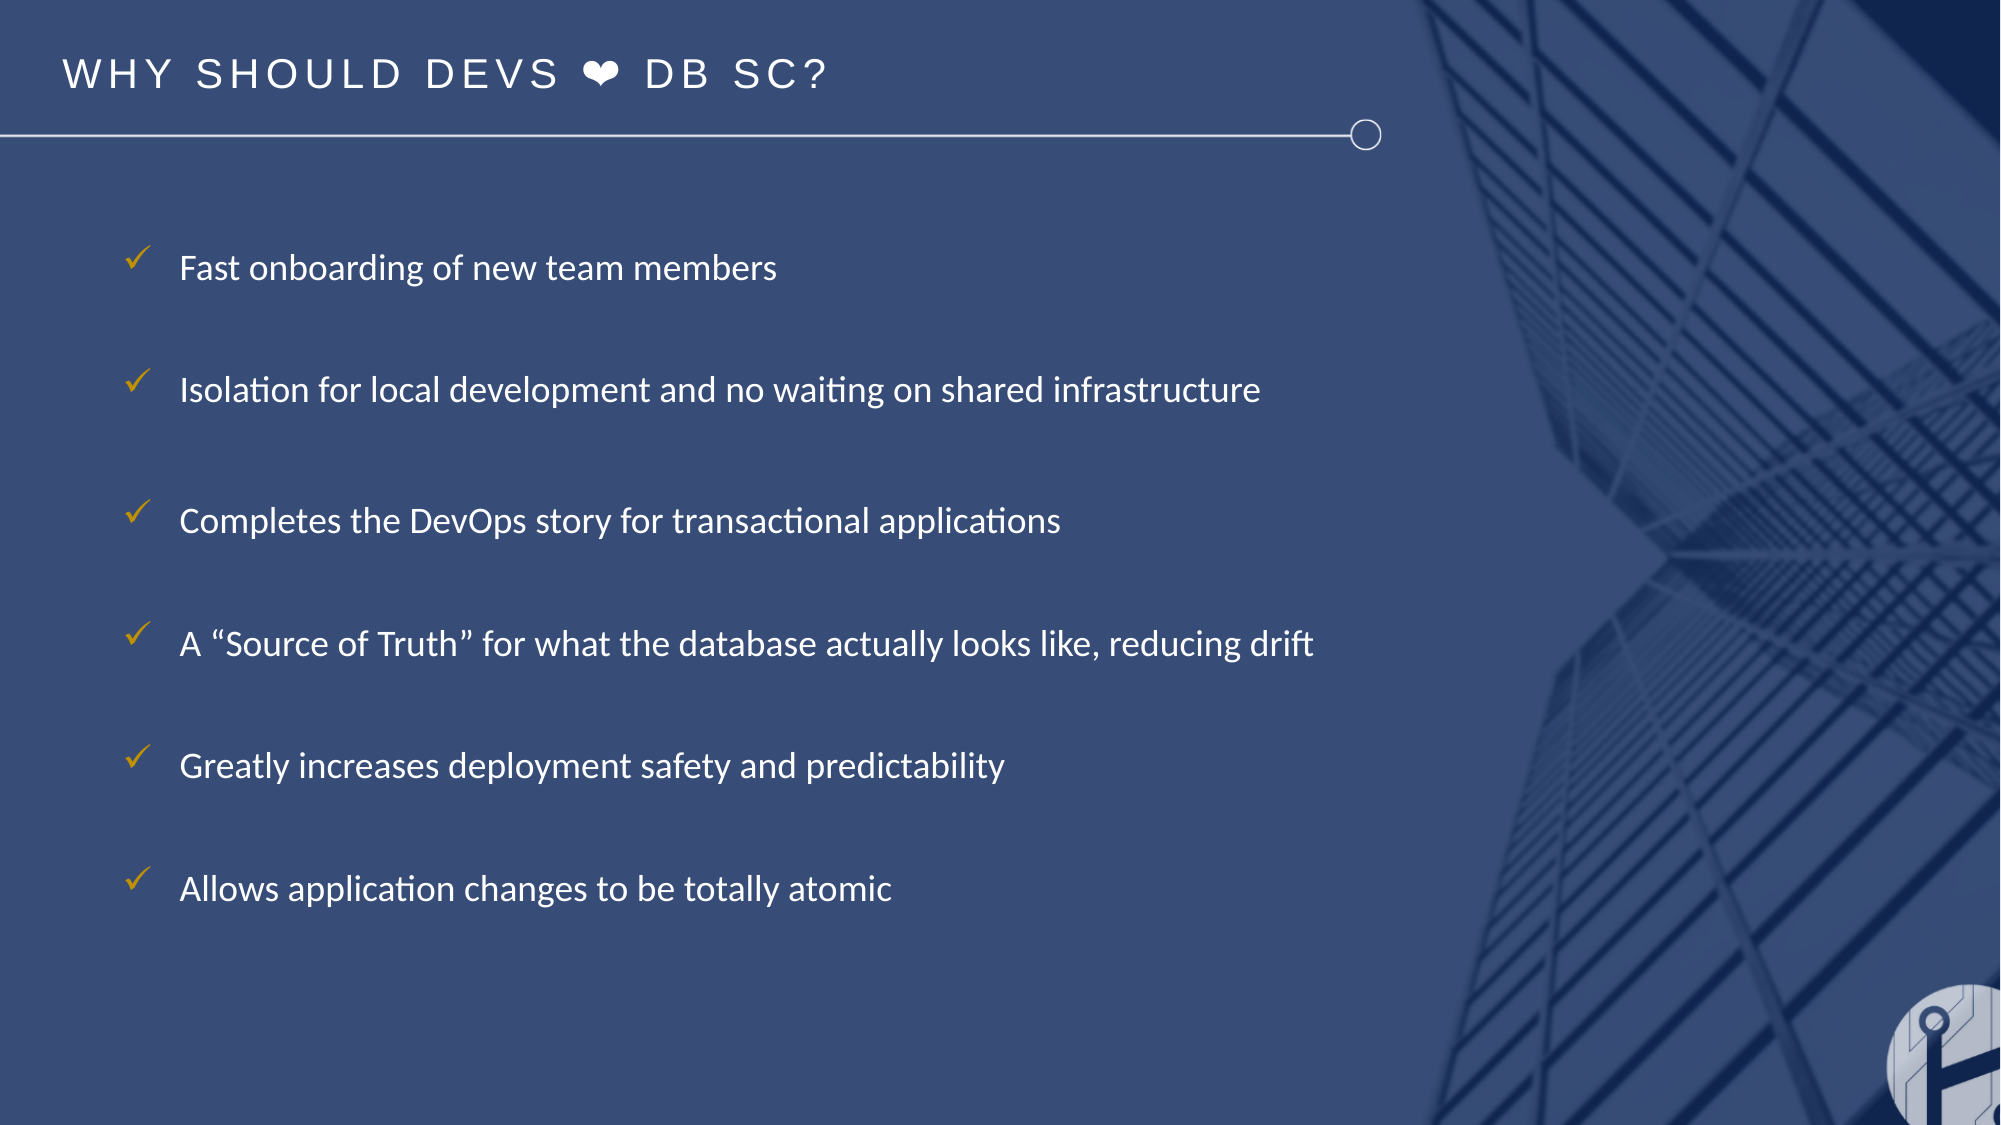

WHY SHOULD DEVS ❤️ DB SC?
Fast onboarding of new team members

Isolation for local development and no waiting on shared infrastructure

Completes the DevOps story for transactional applications

A “Source of Truth” for what the database actually looks like, reducing drift

Greatly increases deployment safety and predictability

Allows application changes to be totally atomic